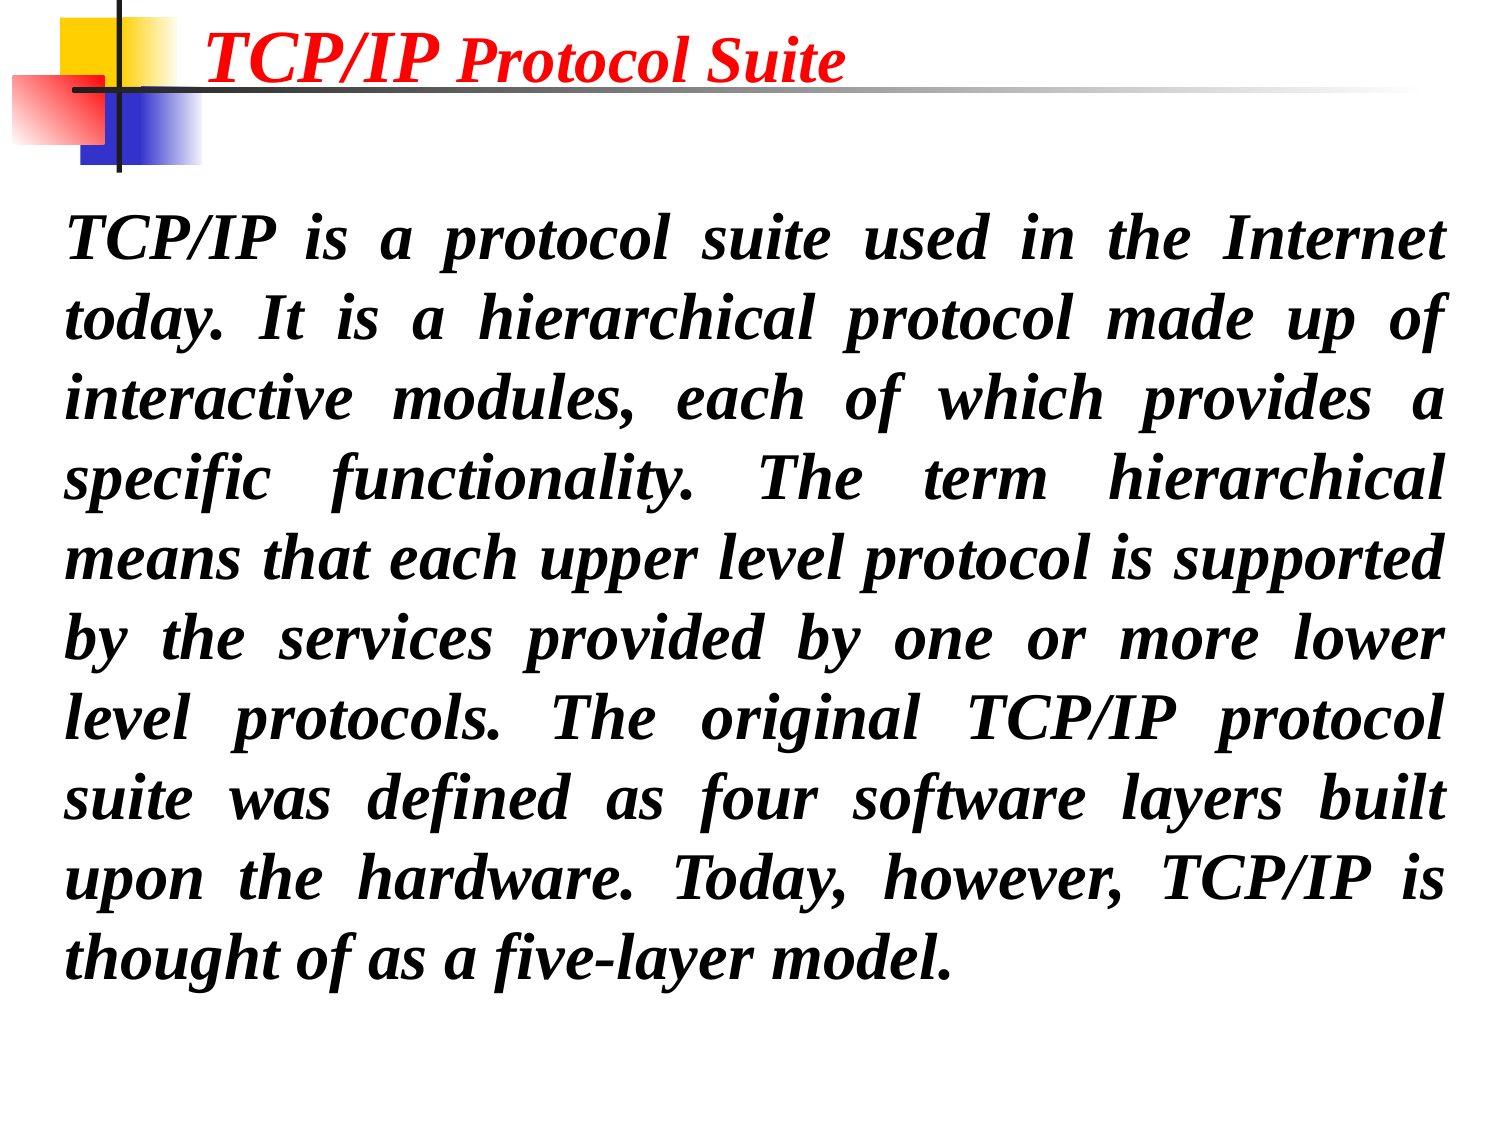

TCP/IP Protocol Suite

TCP/IP is a protocol suite used in the Internet today. It is a hierarchical protocol made up of interactive modules, each of which provides a specific functionality. The term hierarchical means that each upper level protocol is supported by the services provided by one or more lower level protocols. The original TCP/IP protocol suite was defined as four software layers built upon the hardware. Today, however, TCP/IP is thought of as a five-layer model.